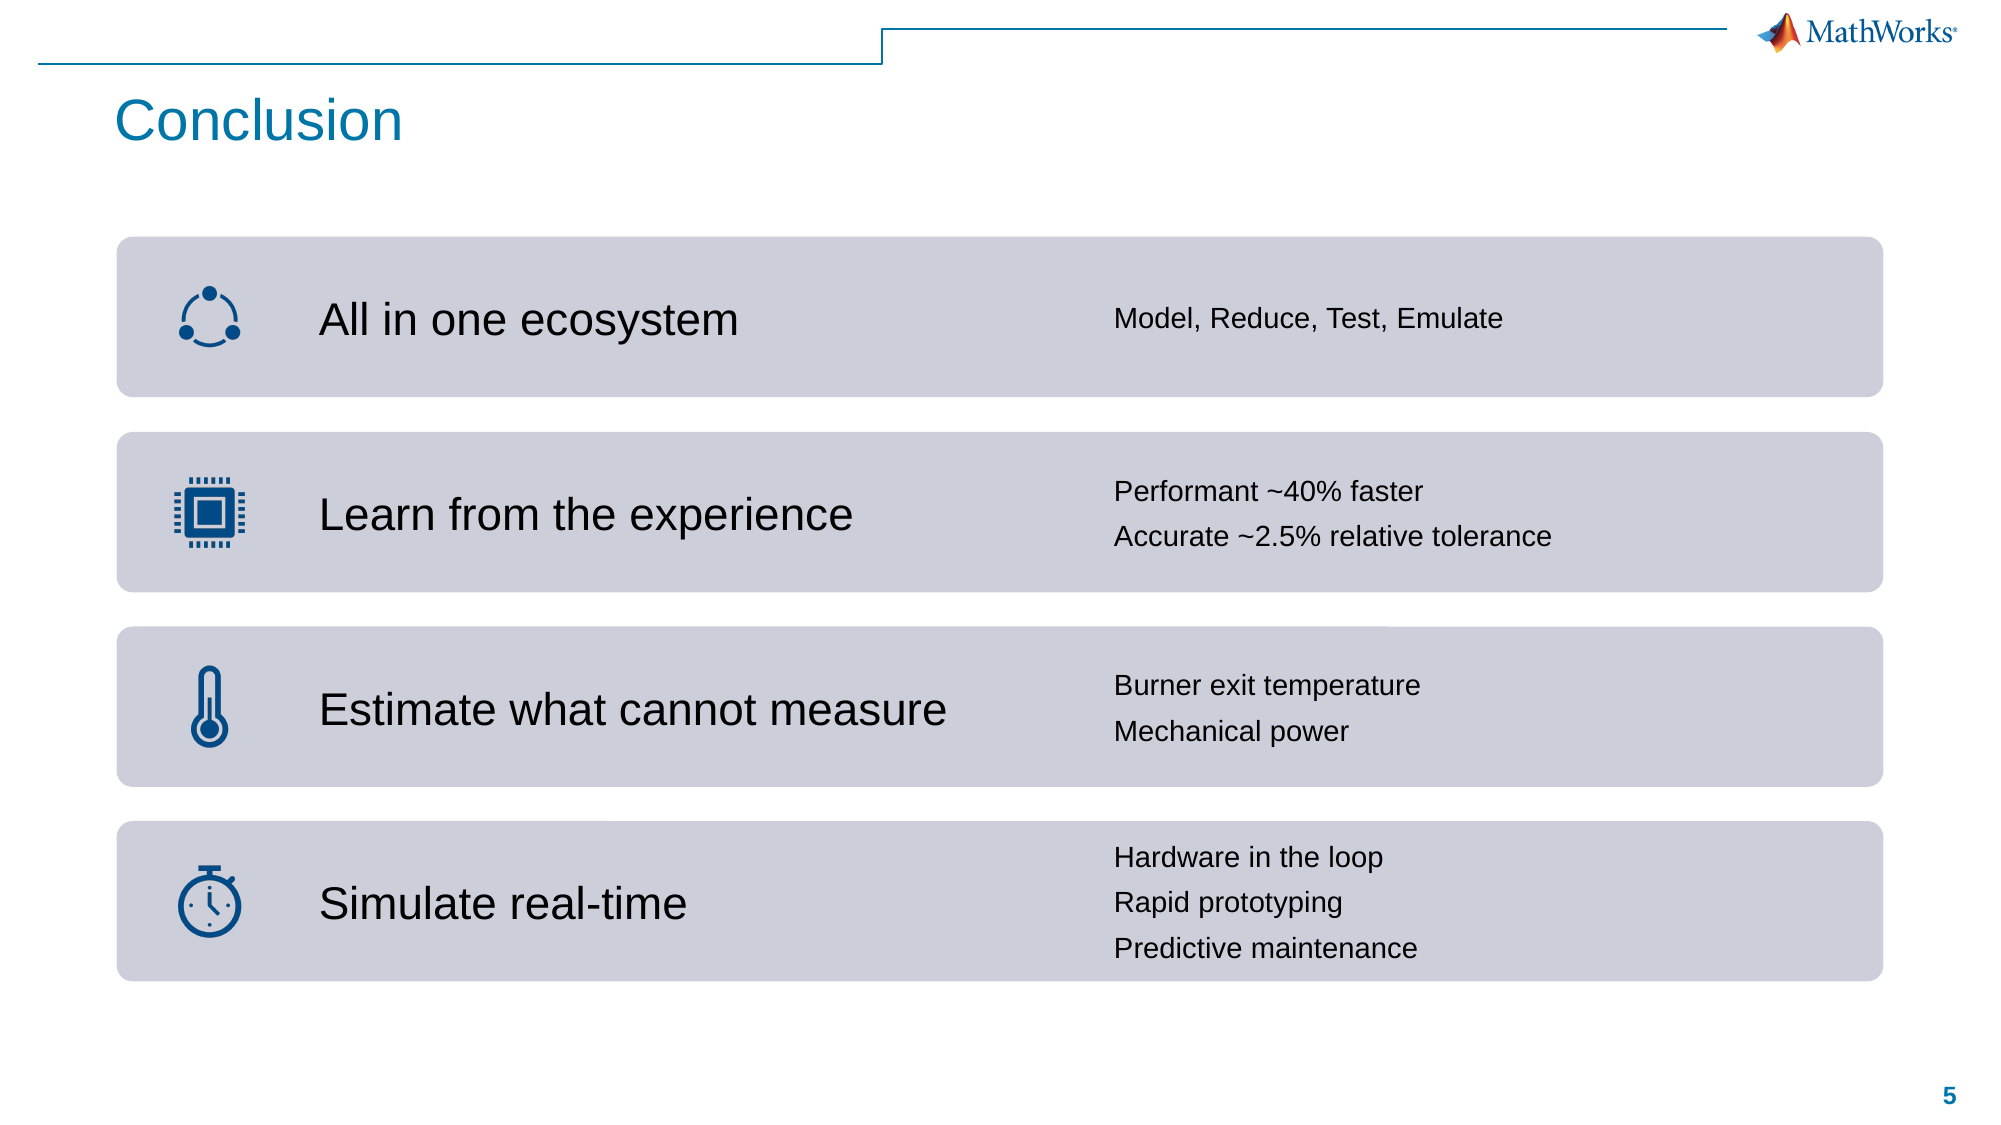

# Conclusion

All in one ecosystem

Model, Reduce, Test, Emulate

Learn from the experience

Performant ~40% faster
Accurate ~2.5% relative tolerance

Estimate what cannot measure

Burner exit temperature
Mechanical power

Simulate real-time

Hardware in the loop
Rapid prototyping
Predictive maintenance